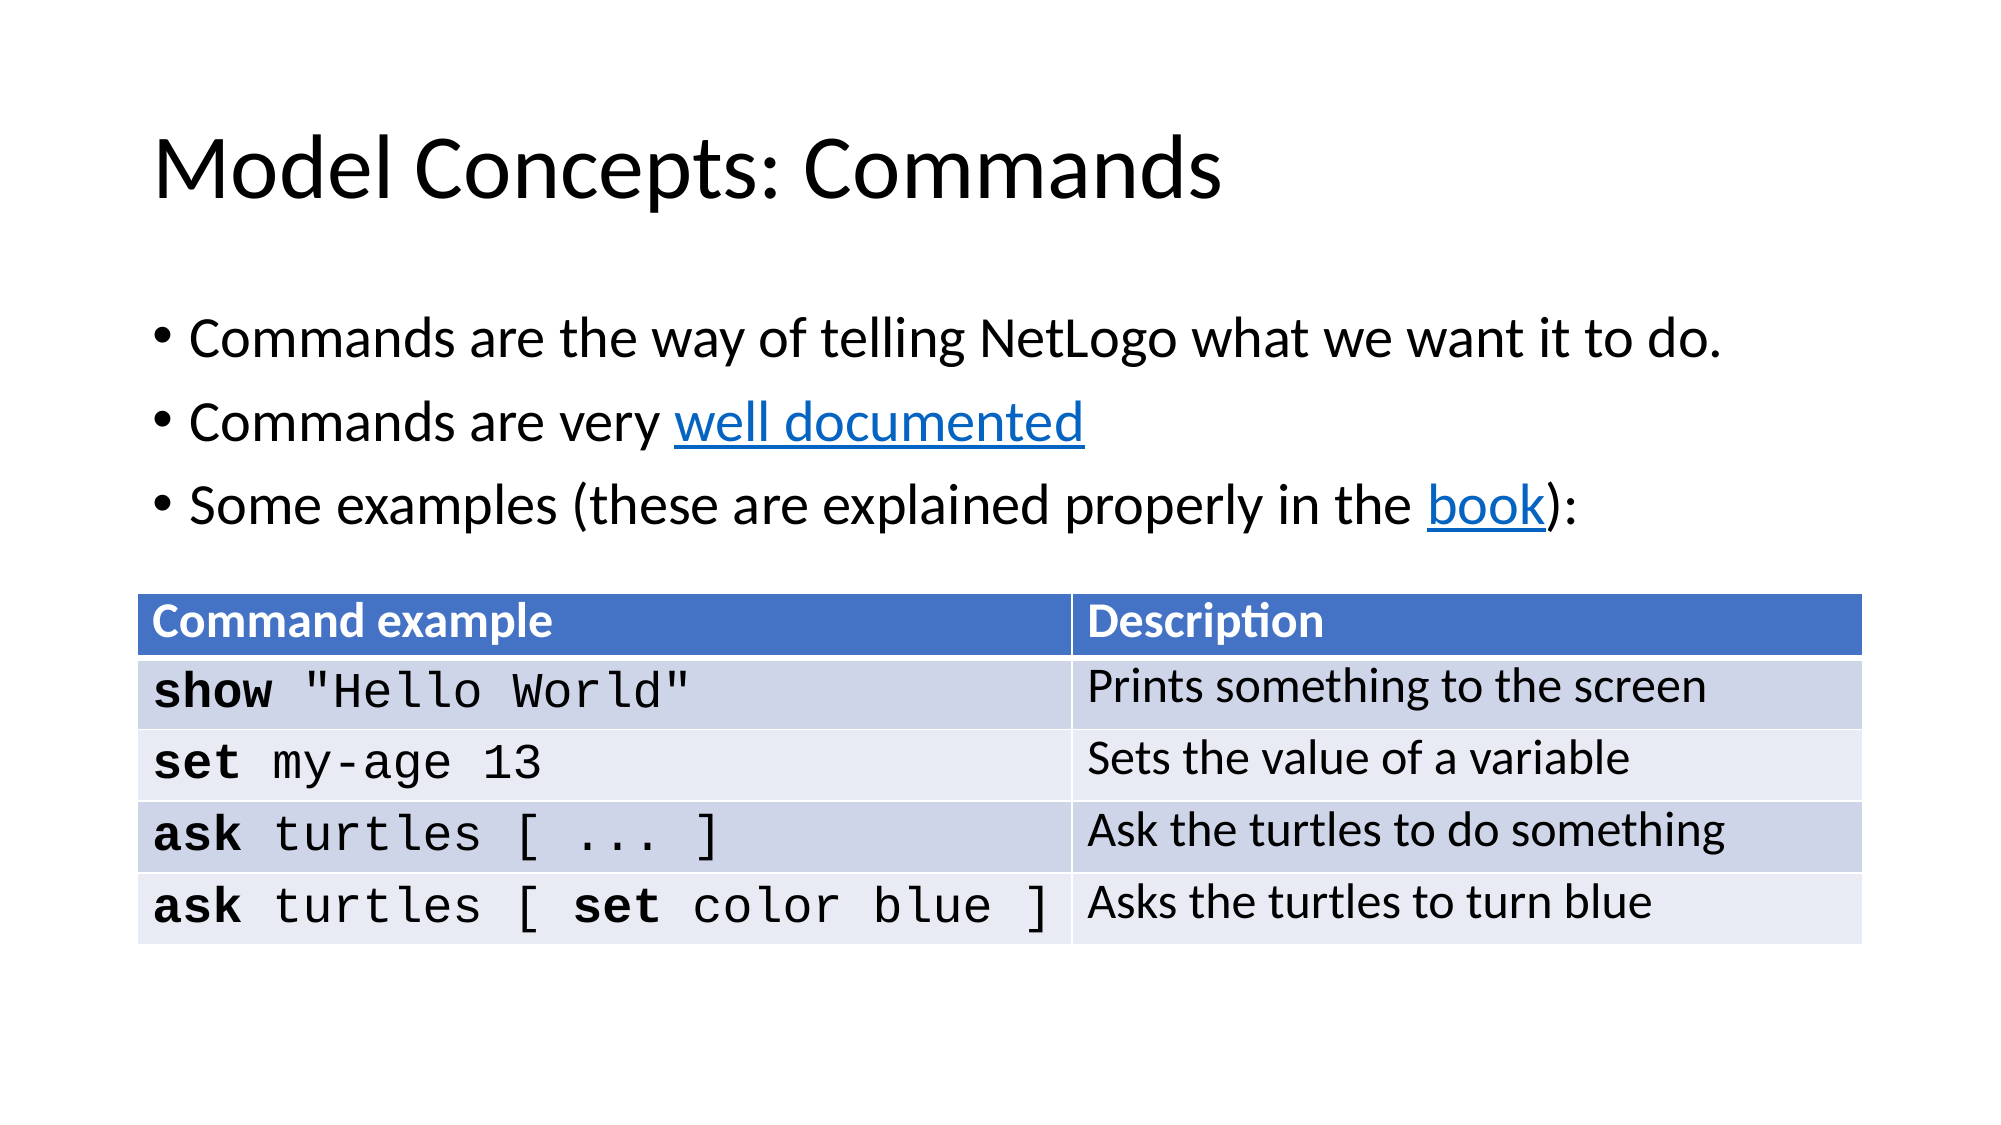

# Model Concepts: Commands
Commands are the way of telling NetLogo what we want it to do.
Commands are very well documented
Some examples (these are explained properly in the book):

| Command example | Description |
| --- | --- |
| show "Hello World" | Prints something to the screen |
| set my-age 13 | Sets the value of a variable |
| ask turtles [ ... ] | Ask the turtles to do something |
| ask turtles [ set color blue ] | Asks the turtles to turn blue |